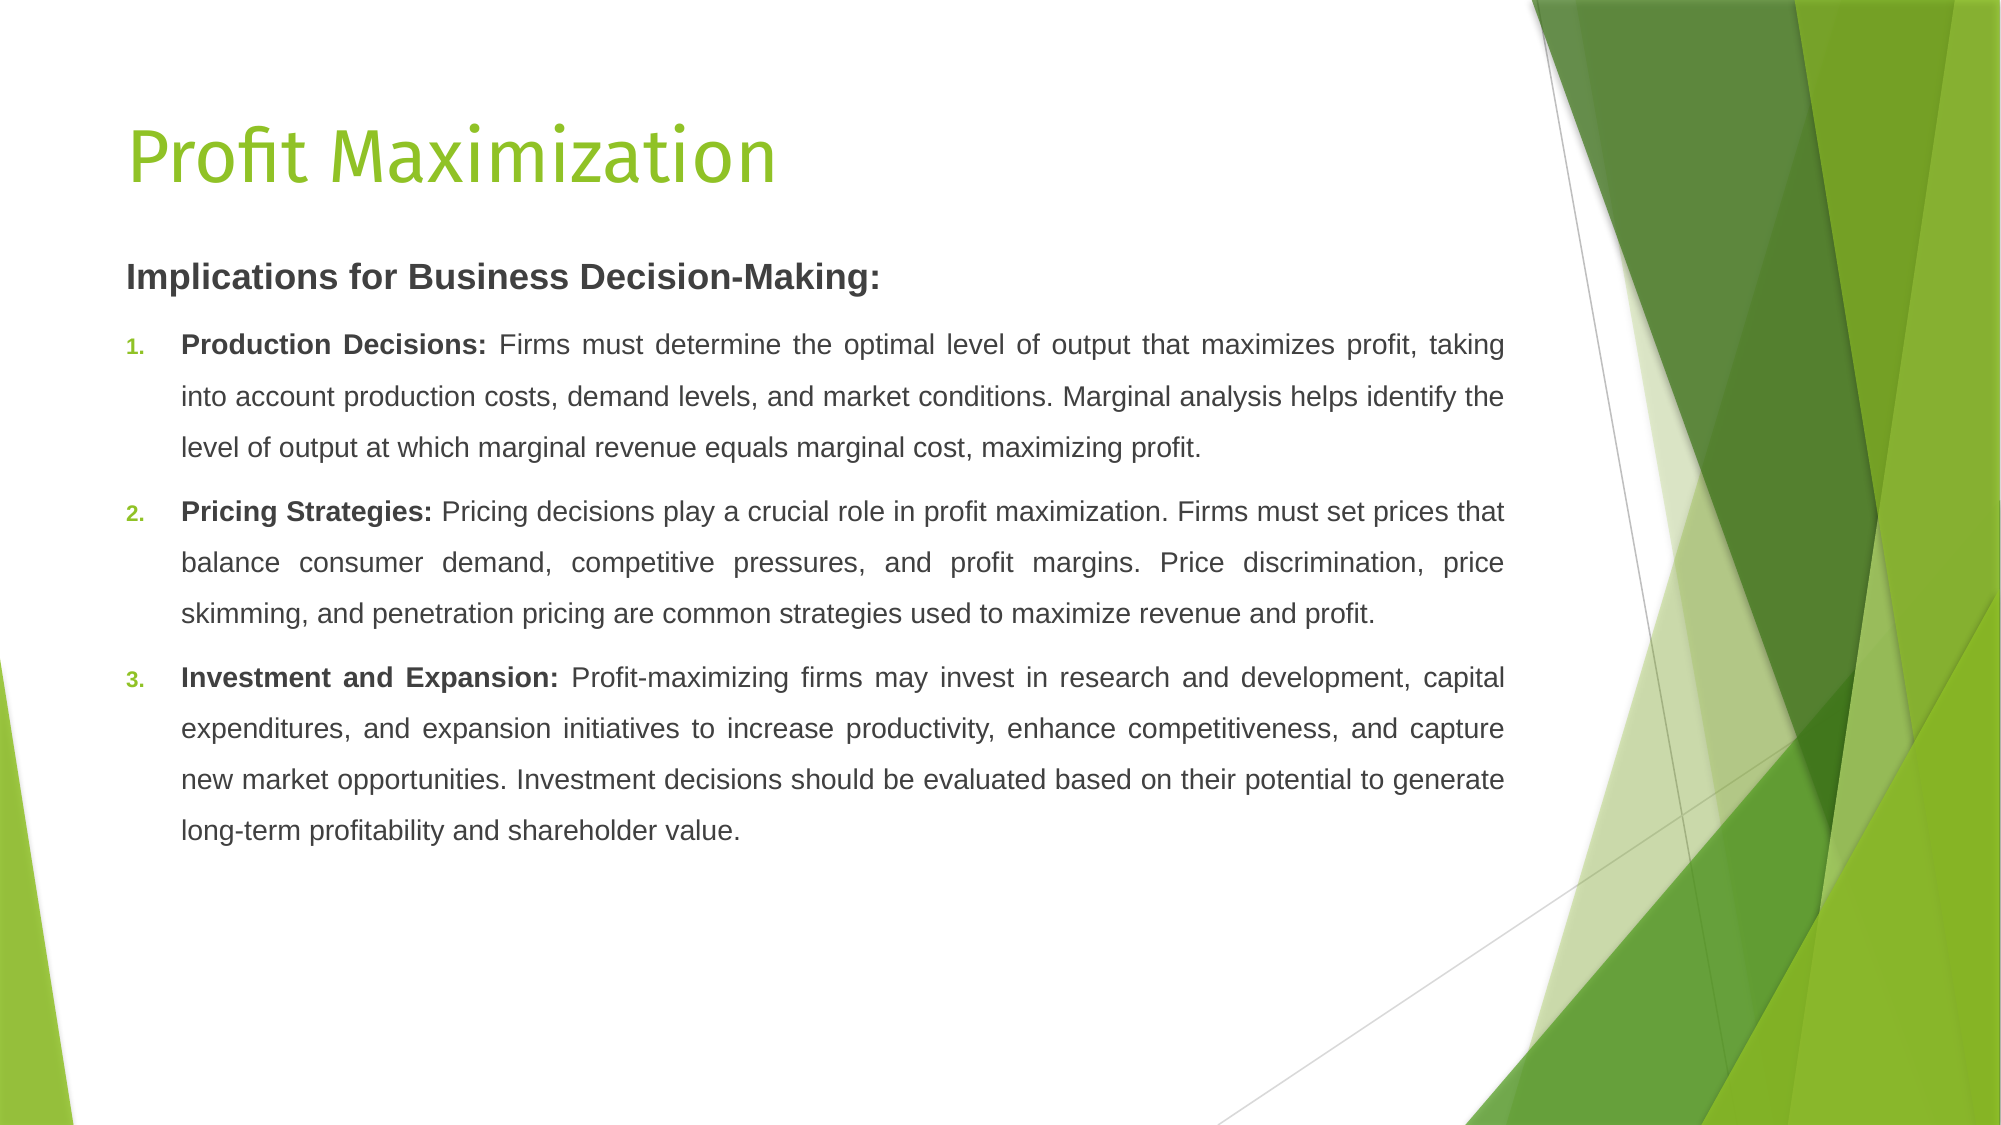

# Profit Maximization
Implications for Business Decision-Making:
Production Decisions: Firms must determine the optimal level of output that maximizes profit, taking into account production costs, demand levels, and market conditions. Marginal analysis helps identify the level of output at which marginal revenue equals marginal cost, maximizing profit.
Pricing Strategies: Pricing decisions play a crucial role in profit maximization. Firms must set prices that balance consumer demand, competitive pressures, and profit margins. Price discrimination, price skimming, and penetration pricing are common strategies used to maximize revenue and profit.
Investment and Expansion: Profit-maximizing firms may invest in research and development, capital expenditures, and expansion initiatives to increase productivity, enhance competitiveness, and capture new market opportunities. Investment decisions should be evaluated based on their potential to generate long-term profitability and shareholder value.